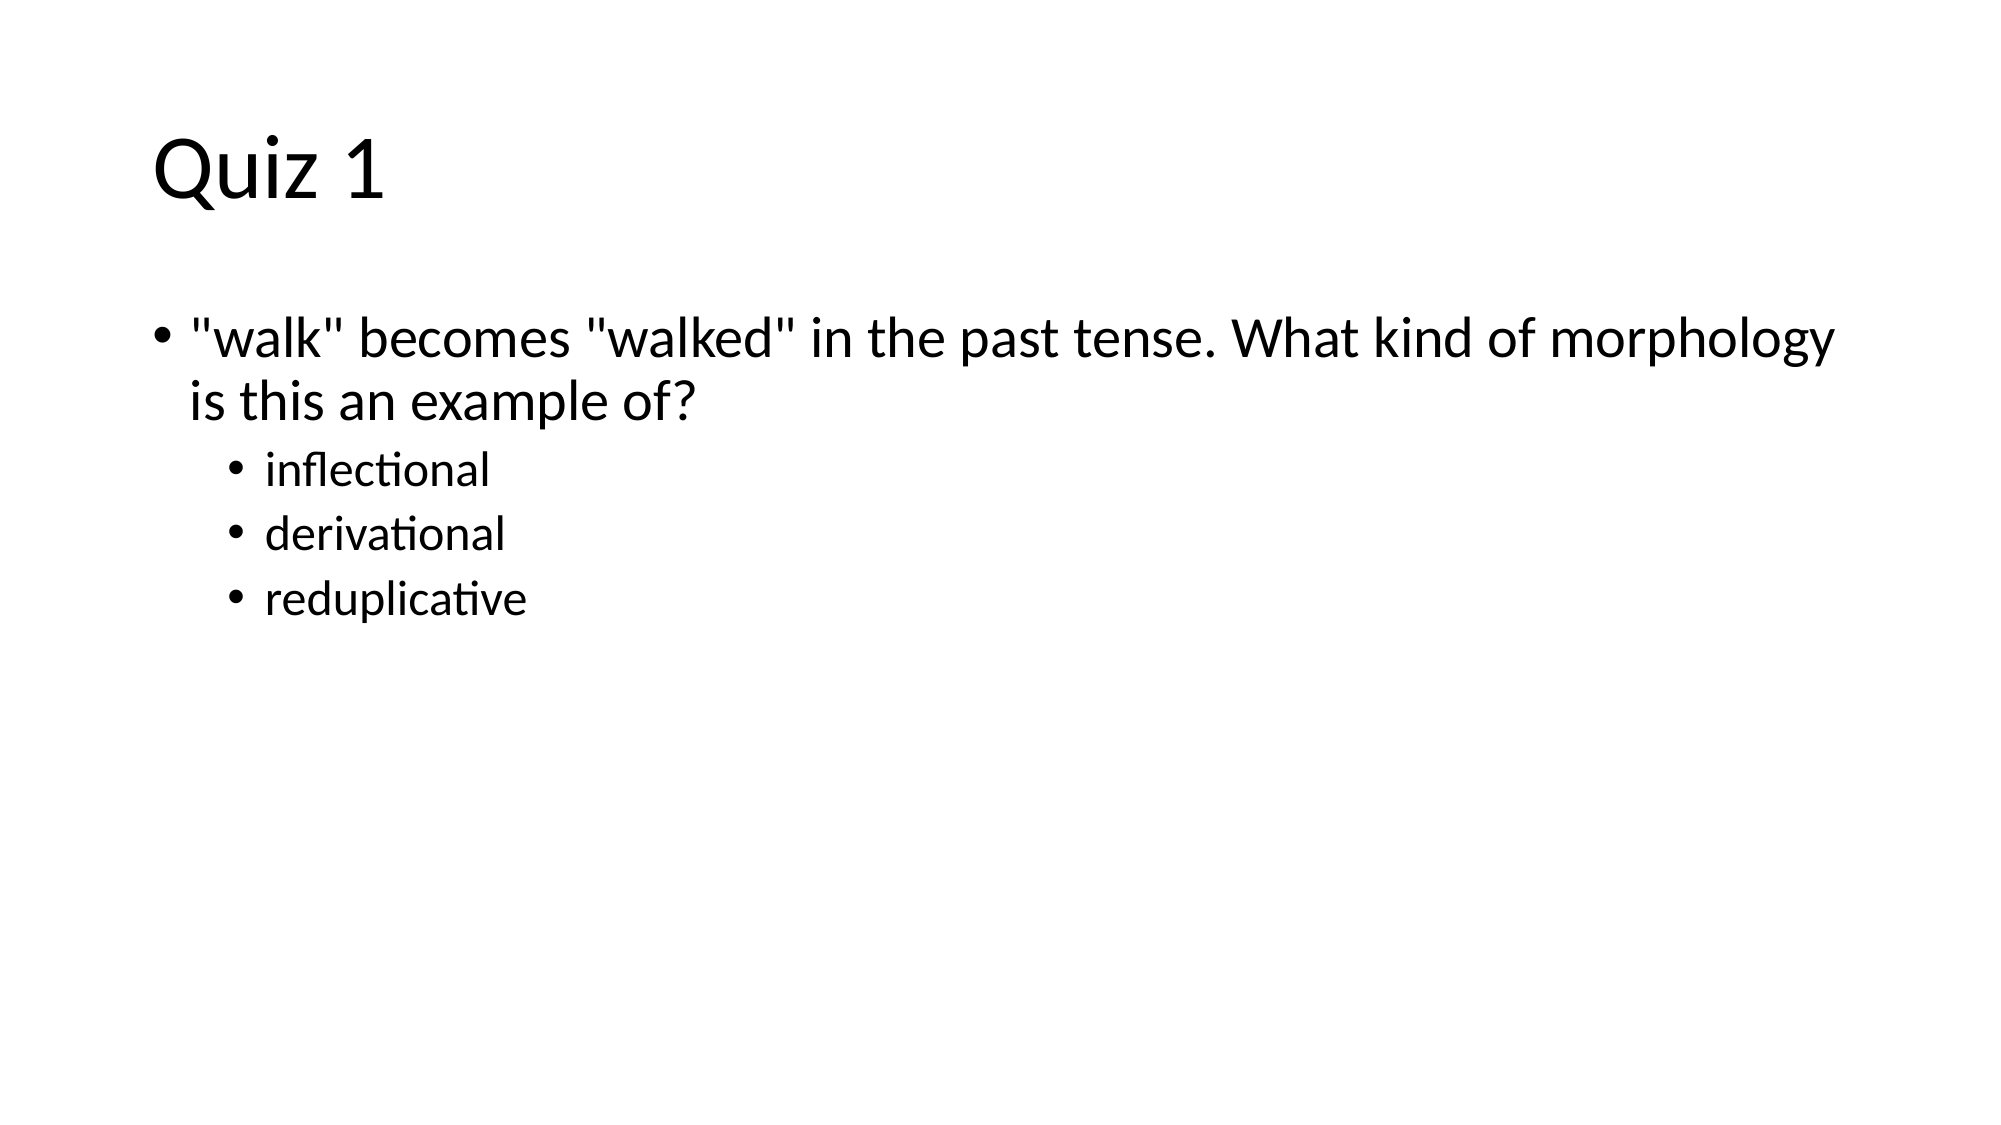

# Quiz 1
"walk" becomes "walked" in the past tense. What kind of morphology is this an example of?
inflectional
derivational
reduplicative